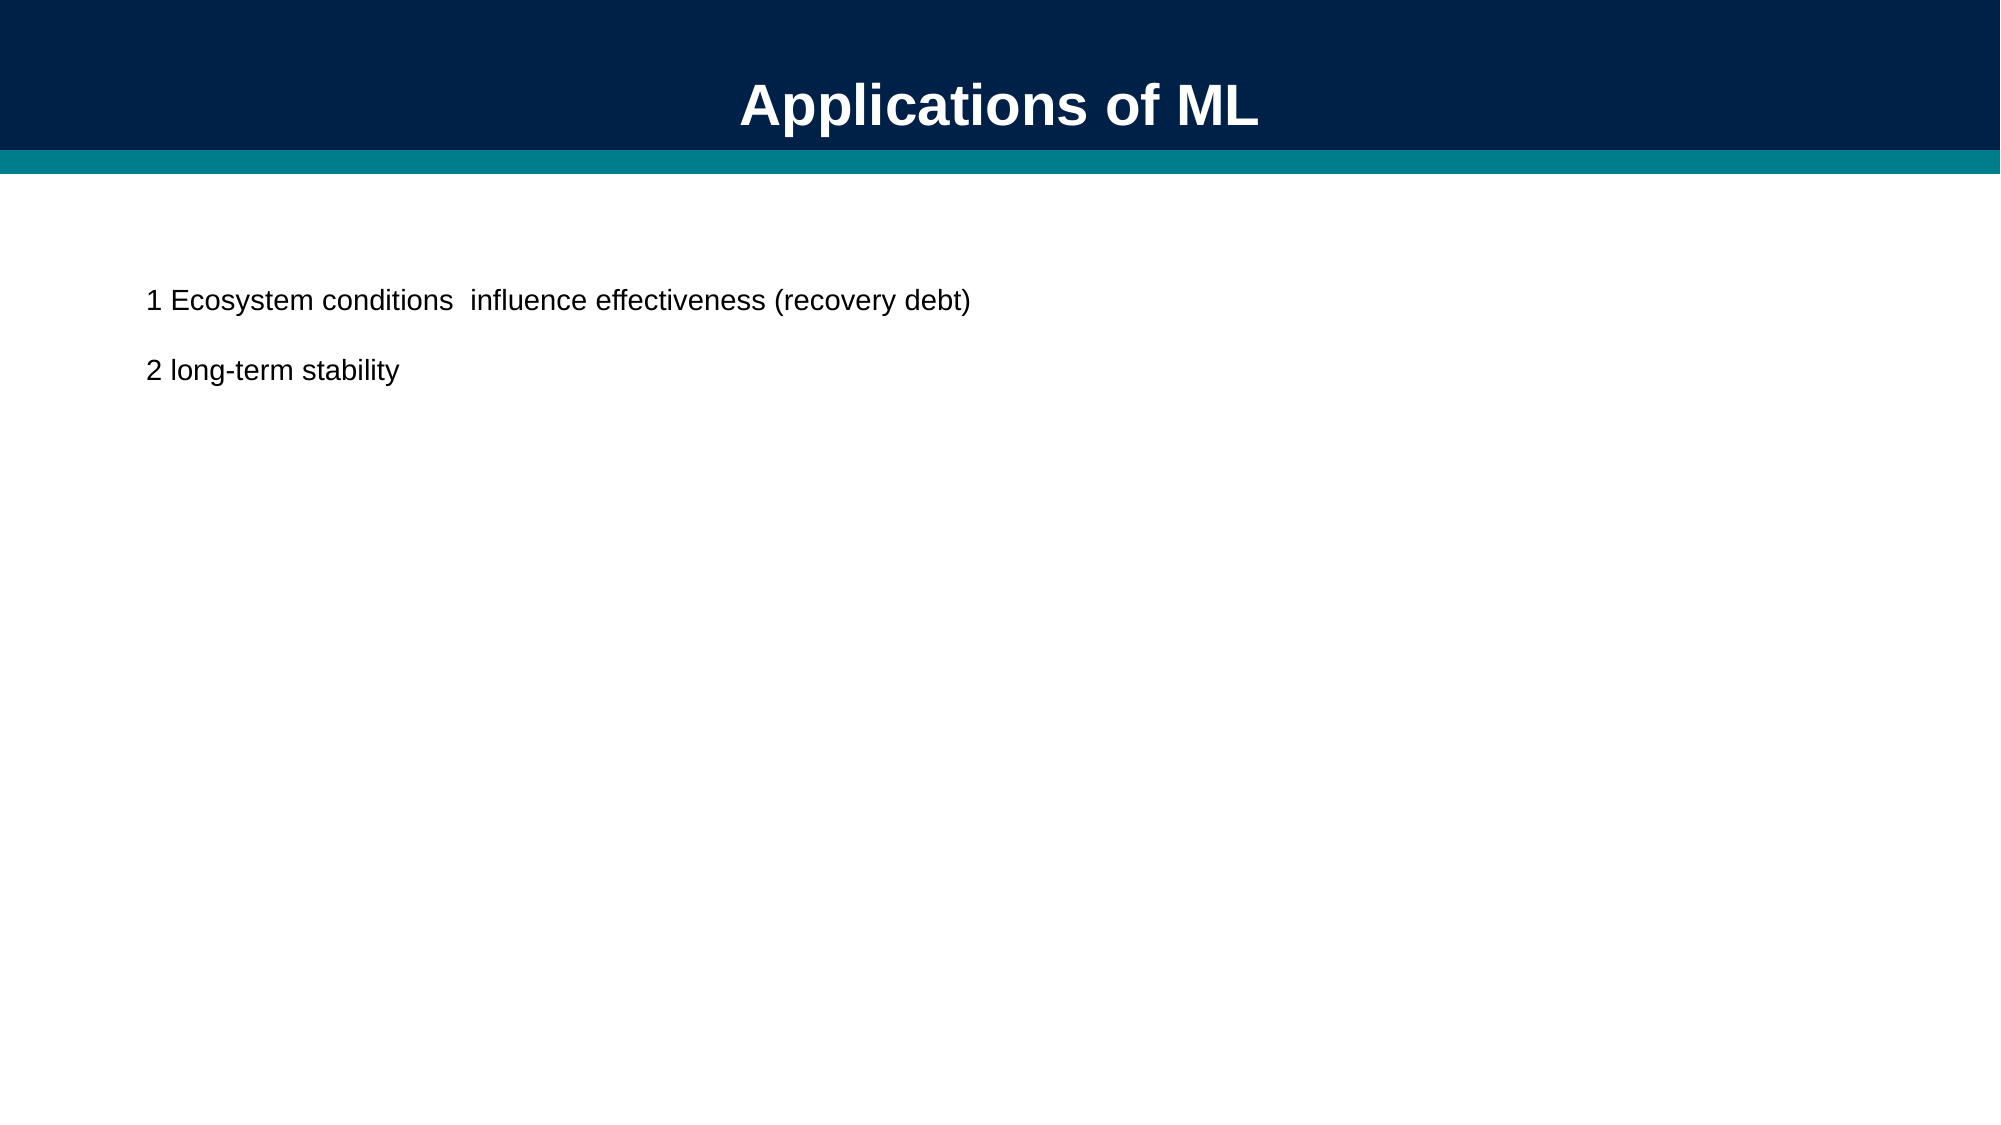

Applications of ML
1 Ecosystem conditions  influence effectiveness (recovery debt)

2 long-term stability
| Ecosystem conditions |
| --- |
| Over estimation Thuy et al. 2012 |
| Recovery debt |
| Long-term stability |